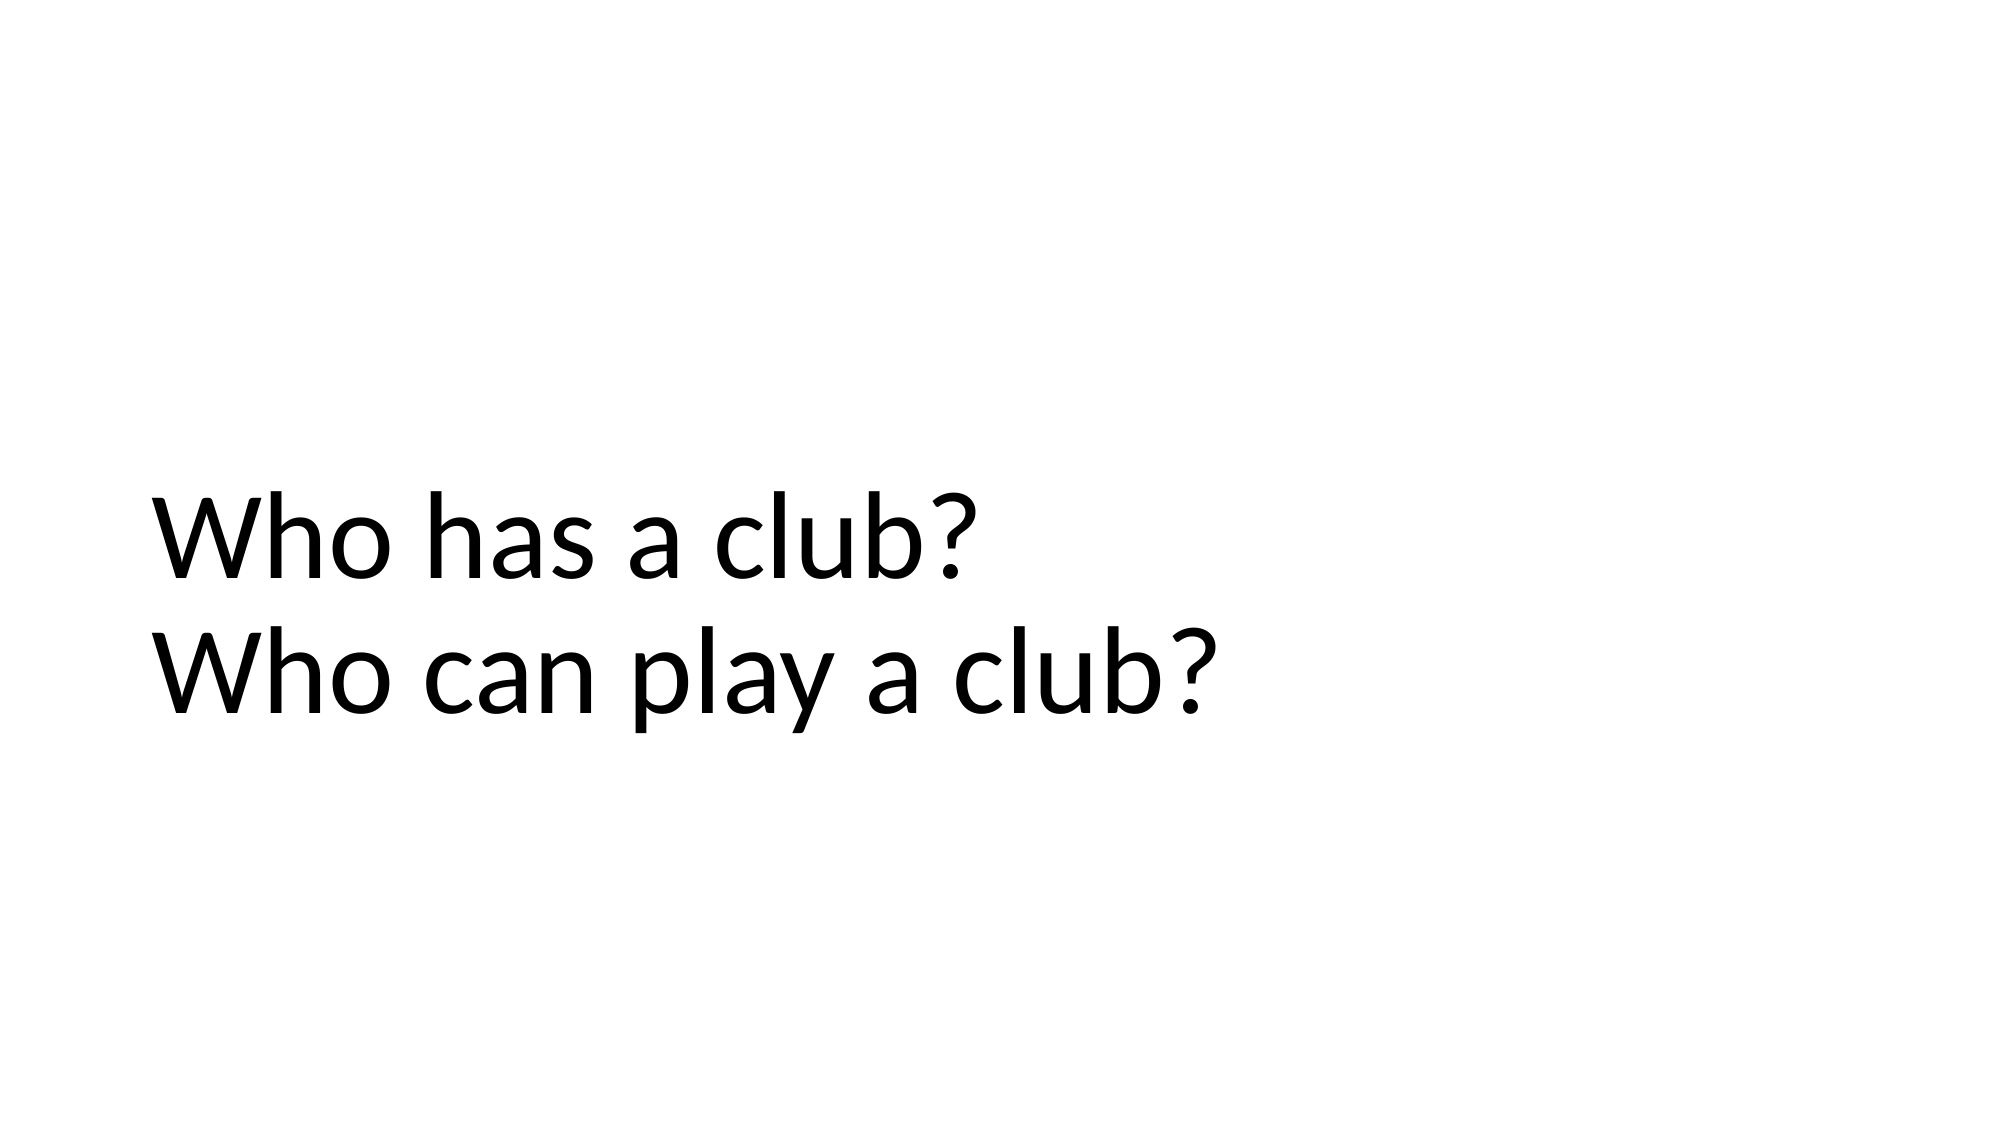

# Who has a club? Who can play a club?